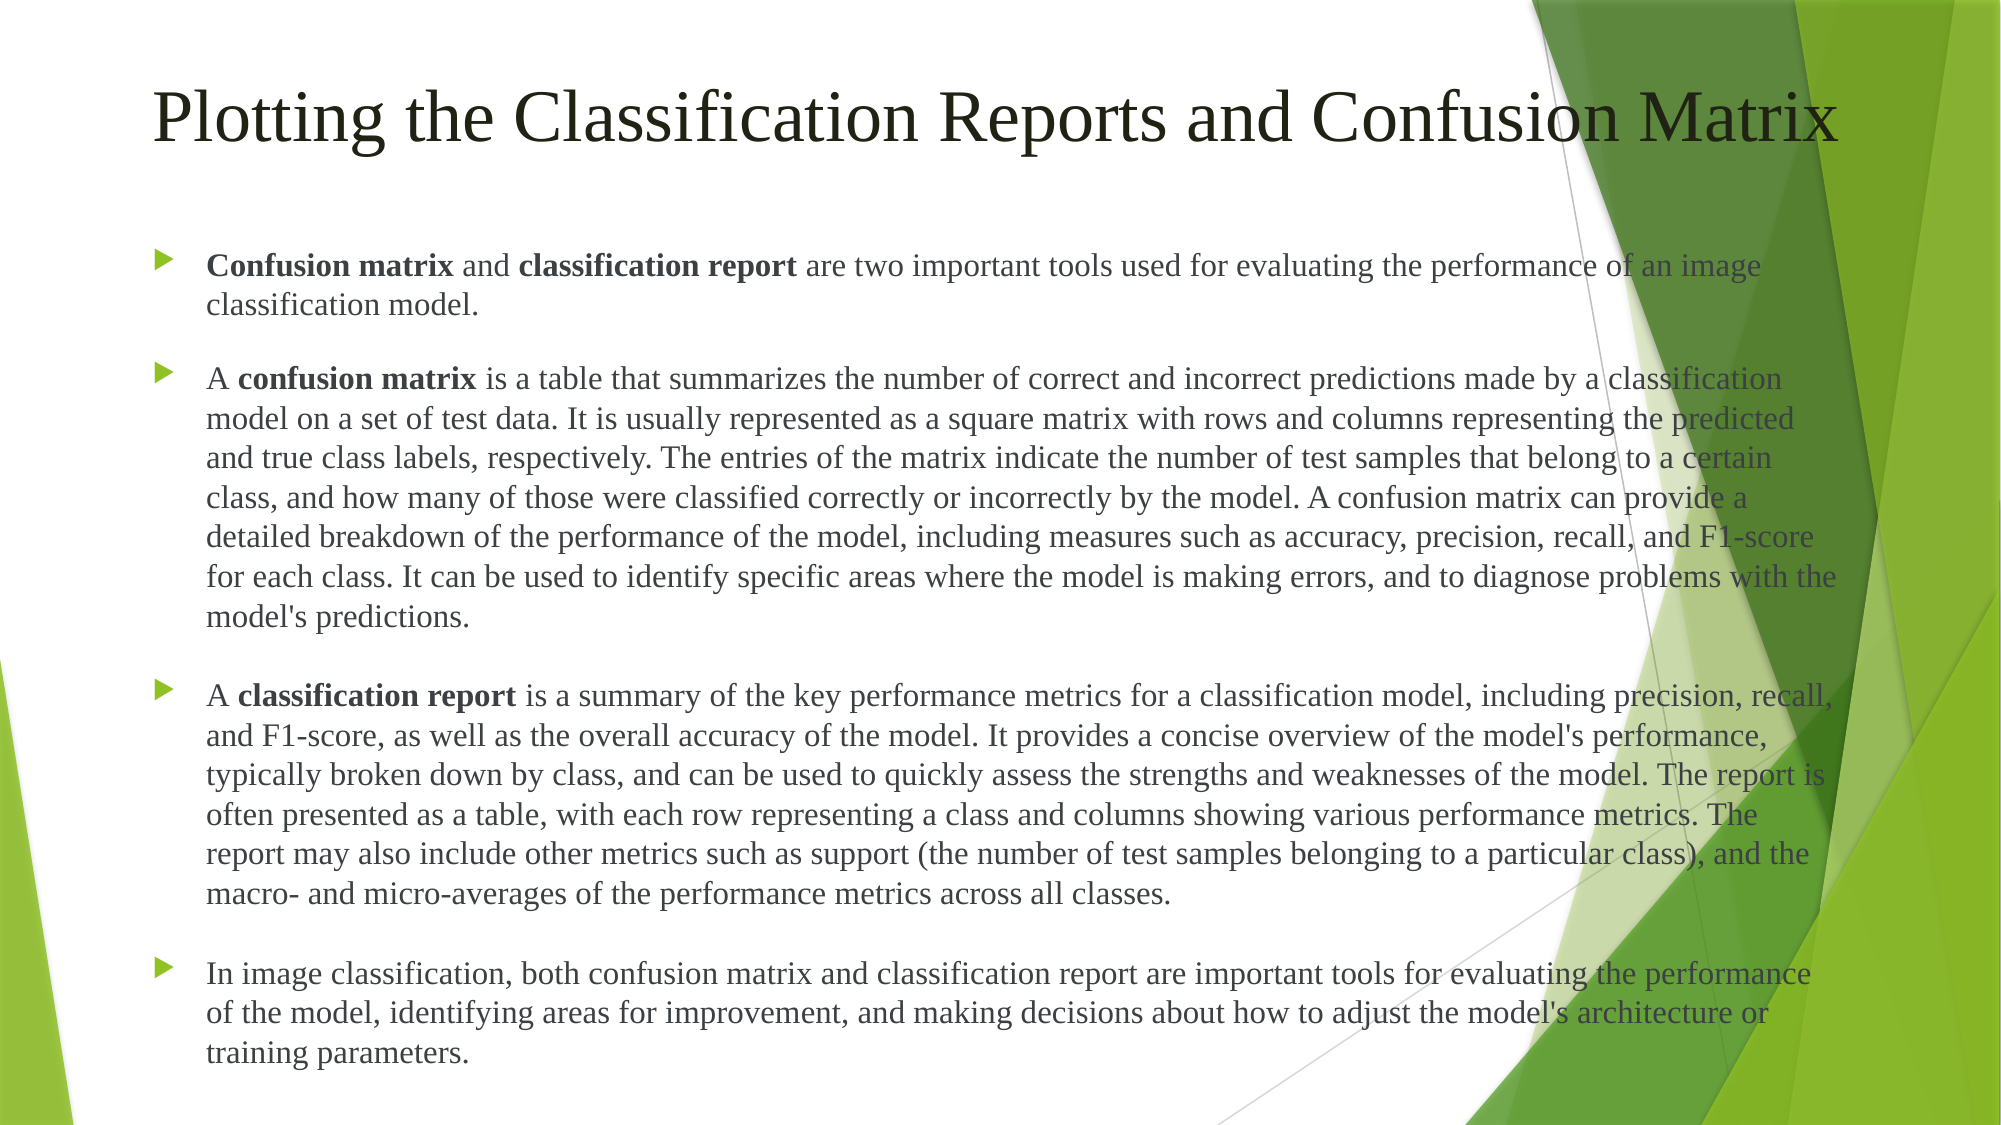

# Plotting the Classification Reports and Confusion Matrix
Confusion matrix and classification report are two important tools used for evaluating the performance of an image classification model.
A confusion matrix is a table that summarizes the number of correct and incorrect predictions made by a classification model on a set of test data. It is usually represented as a square matrix with rows and columns representing the predicted and true class labels, respectively. The entries of the matrix indicate the number of test samples that belong to a certain class, and how many of those were classified correctly or incorrectly by the model. A confusion matrix can provide a detailed breakdown of the performance of the model, including measures such as accuracy, precision, recall, and F1-score for each class. It can be used to identify specific areas where the model is making errors, and to diagnose problems with the model's predictions.
A classification report is a summary of the key performance metrics for a classification model, including precision, recall, and F1-score, as well as the overall accuracy of the model. It provides a concise overview of the model's performance, typically broken down by class, and can be used to quickly assess the strengths and weaknesses of the model. The report is often presented as a table, with each row representing a class and columns showing various performance metrics. The report may also include other metrics such as support (the number of test samples belonging to a particular class), and the macro- and micro-averages of the performance metrics across all classes.
In image classification, both confusion matrix and classification report are important tools for evaluating the performance of the model, identifying areas for improvement, and making decisions about how to adjust the model's architecture or training parameters.